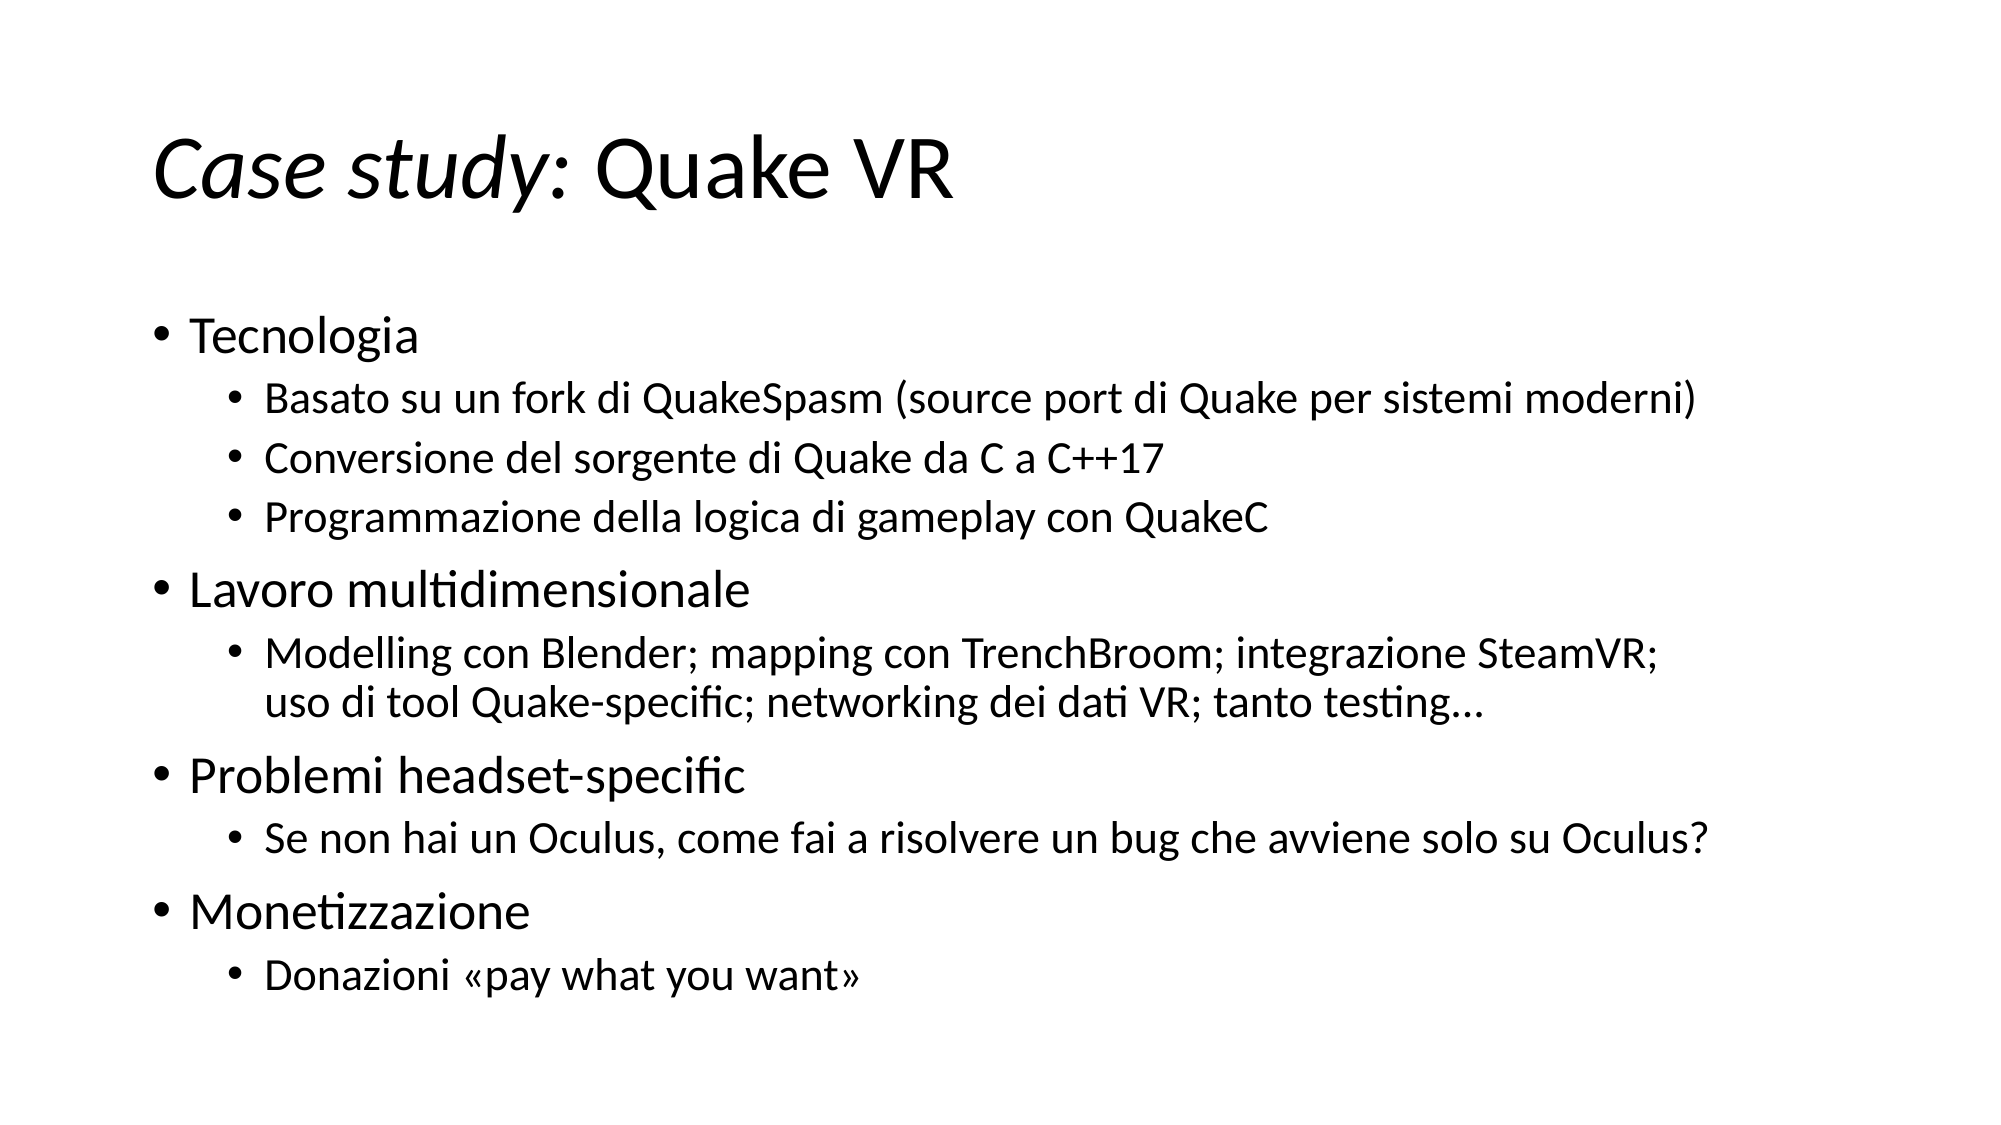

# Case study: Quake VR
Tecnologia
Basato su un fork di QuakeSpasm (source port di Quake per sistemi moderni)
Conversione del sorgente di Quake da C a C++17
Programmazione della logica di gameplay con QuakeC
Lavoro multidimensionale
Modelling con Blender; mapping con TrenchBroom; integrazione SteamVR;
uso di tool Quake-specific; networking dei dati VR; tanto testing...
Problemi headset-specific
Se non hai un Oculus, come fai a risolvere un bug che avviene solo su Oculus?
Monetizzazione
Donazioni «pay what you want»